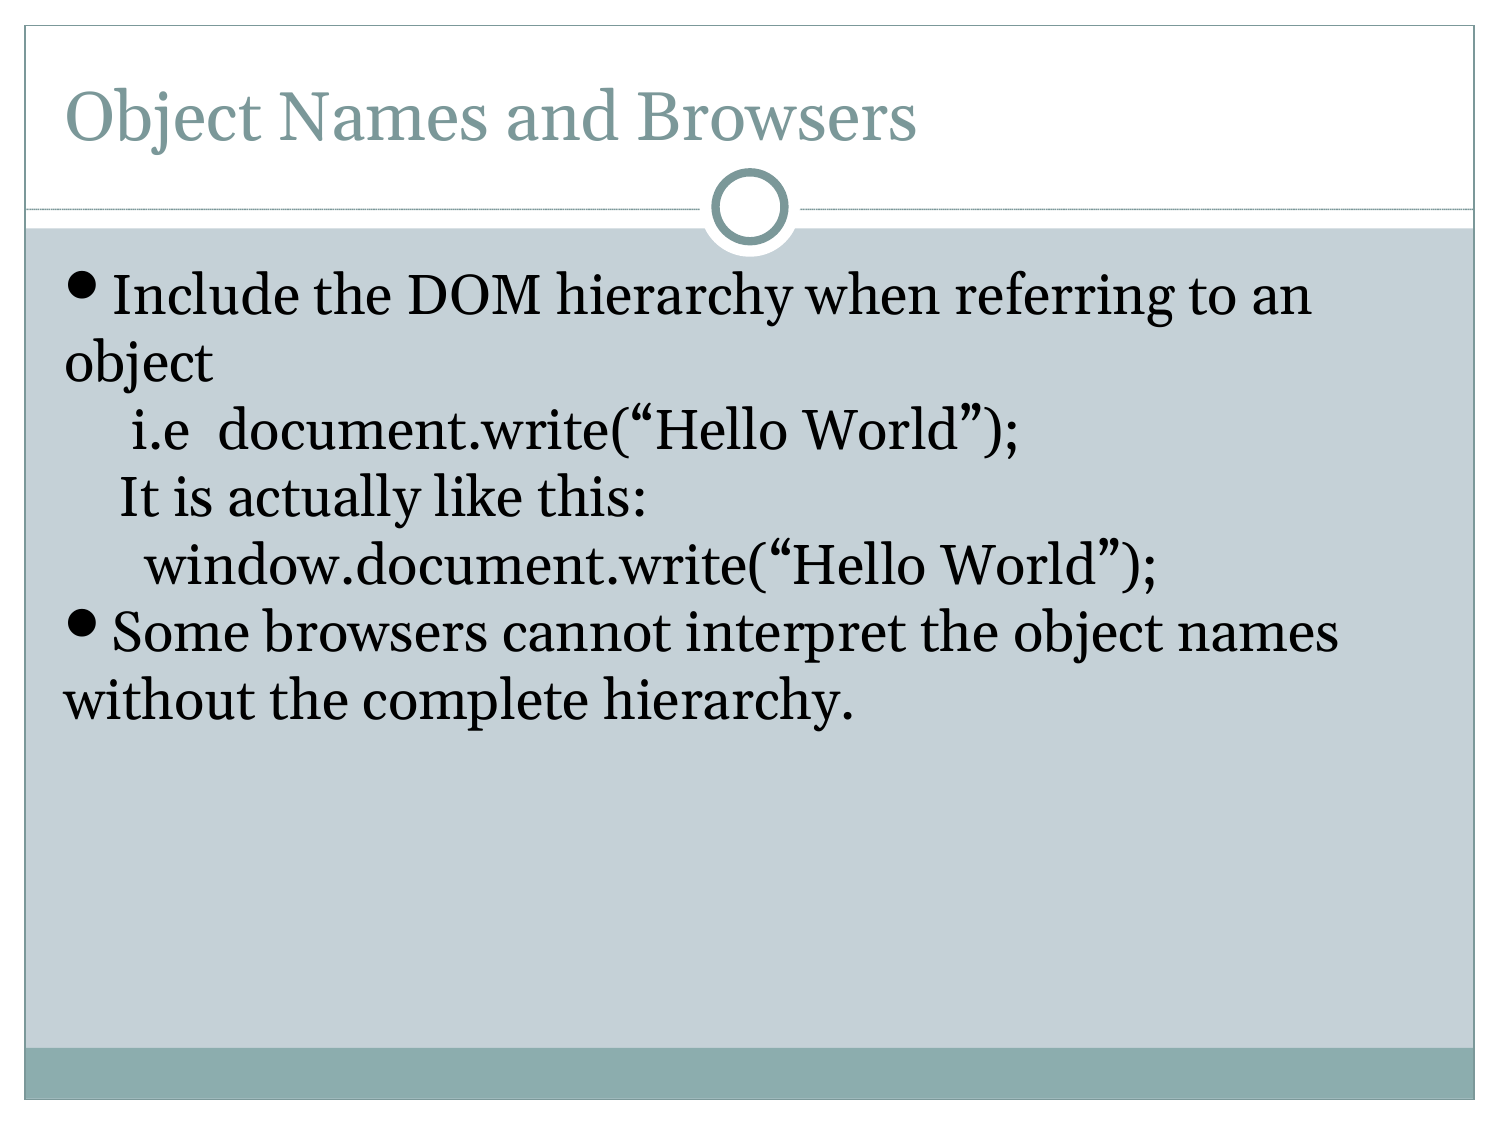

Object Names and Browsers
Include the DOM hierarchy when referring to an object
     i.e  document.write(“Hello World”);
    It is actually like this:
      window.document.write(“Hello World”);
Some browsers cannot interpret the object names without the complete hierarchy.